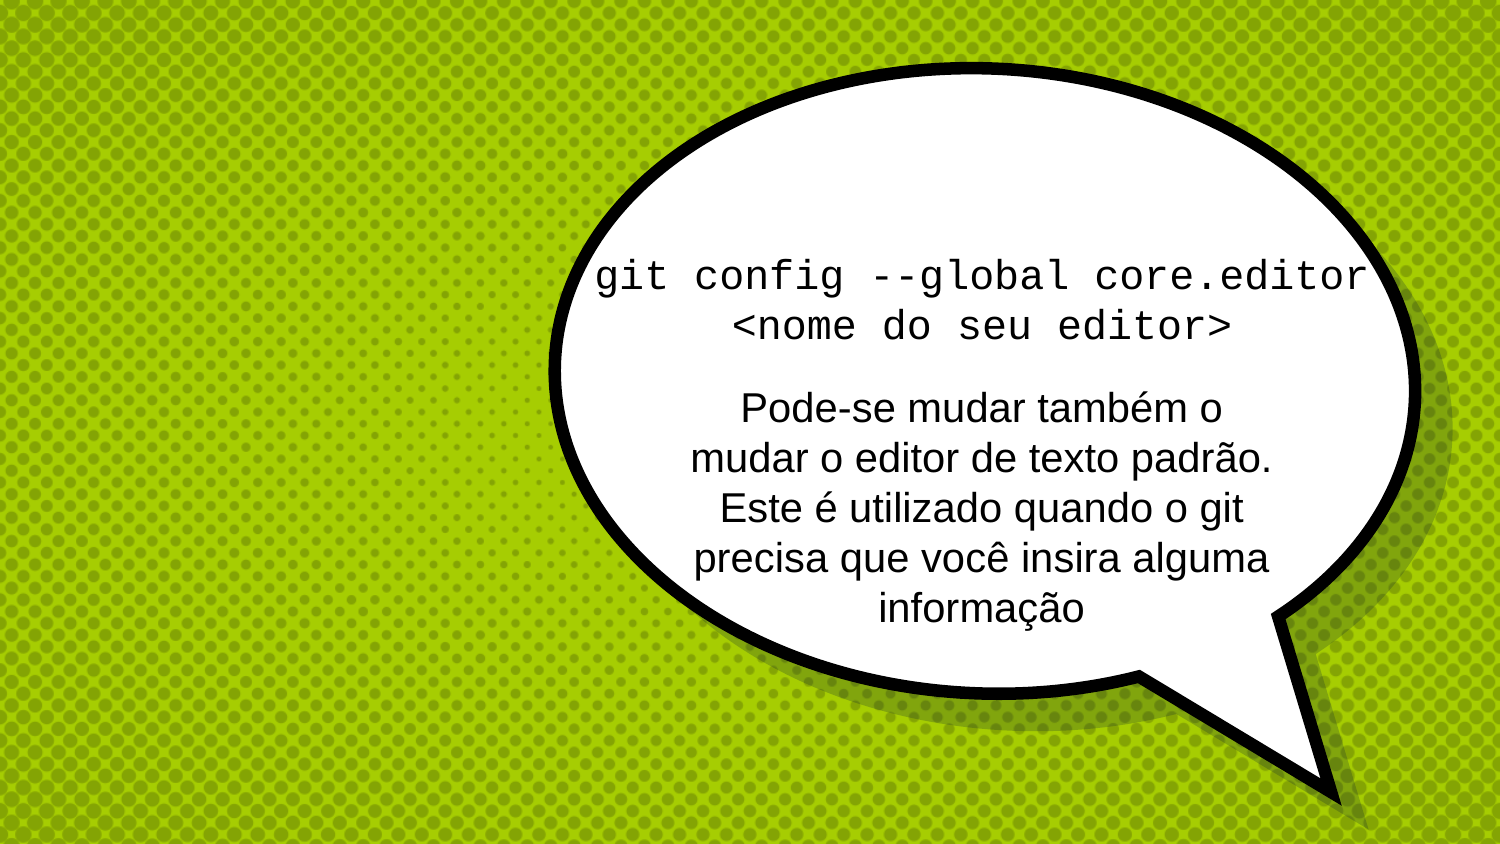

# git config --global core.editor <nome do seu editor>
Pode-se mudar também o mudar o editor de texto padrão. Este é utilizado quando o git precisa que você insira alguma informação